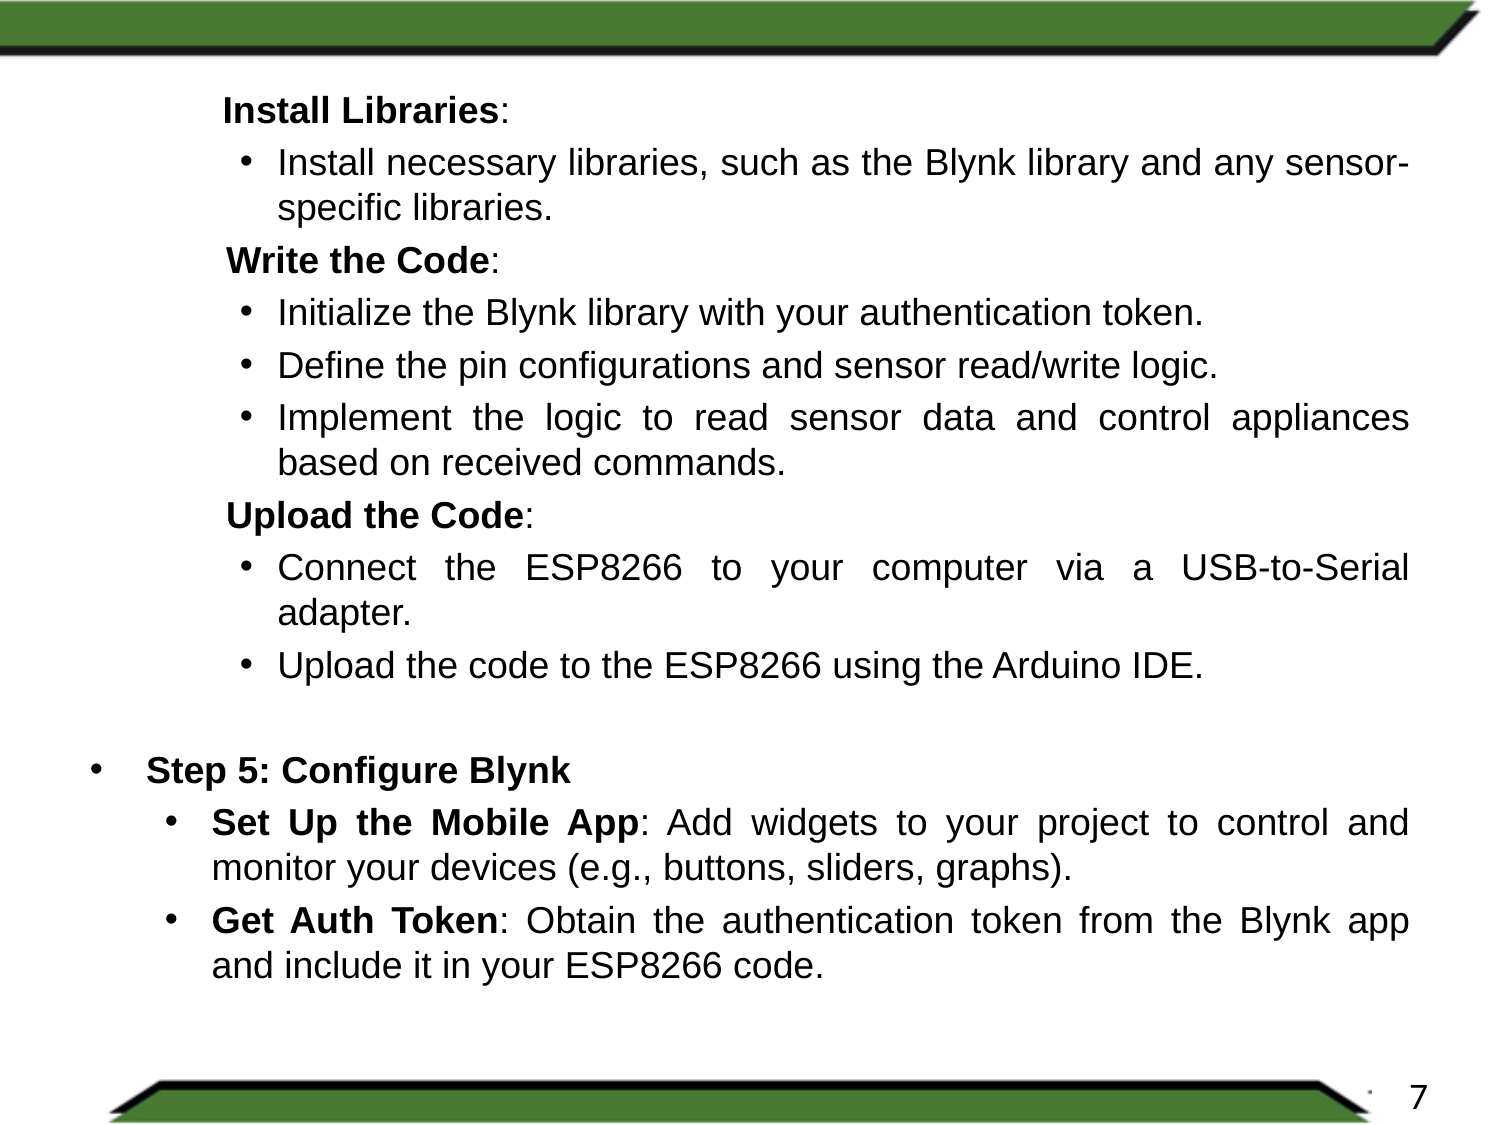

Install Libraries:
Install necessary libraries, such as the Blynk library and any sensor-specific libraries.
             Write the Code:
Initialize the Blynk library with your authentication token.
Define the pin configurations and sensor read/write logic.
Implement the logic to read sensor data and control appliances based on received commands.
             Upload the Code:
Connect the ESP8266 to your computer via a USB-to-Serial adapter.
Upload the code to the ESP8266 using the Arduino IDE.

Step 5: Configure Blynk
Set Up the Mobile App: Add widgets to your project to control and monitor your devices (e.g., buttons, sliders, graphs).
Get Auth Token: Obtain the authentication token from the Blynk app and include it in your ESP8266 code.

7